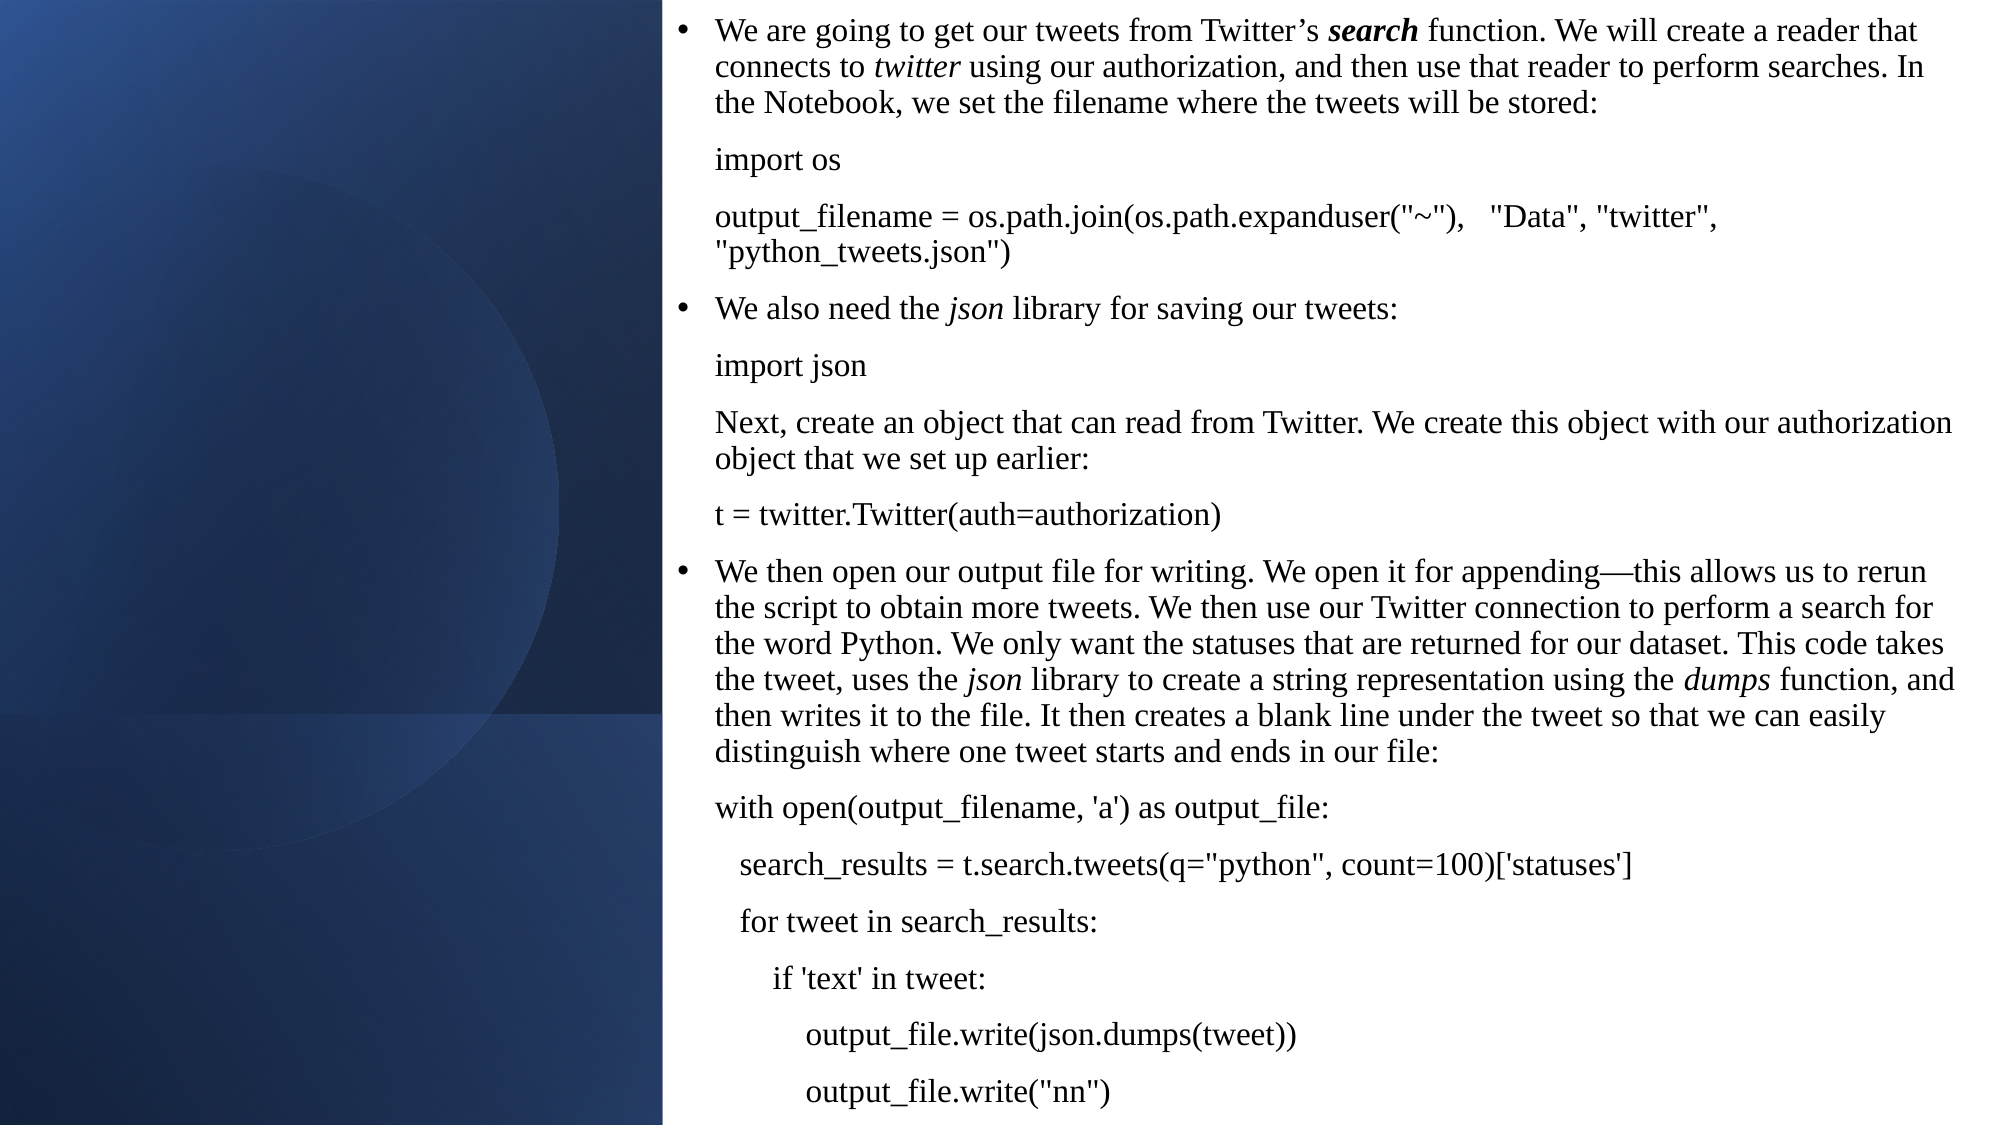

We are going to get our tweets from Twitter’s search function. We will create a reader that connects to twitter using our authorization, and then use that reader to perform searches. In the Notebook, we set the filename where the tweets will be stored:
import os
output_filename = os.path.join(os.path.expanduser("~"),   "Data", "twitter", "python_tweets.json")
We also need the json library for saving our tweets:
import json
Next, create an object that can read from Twitter. We create this object with our authorization object that we set up earlier:
t = twitter.Twitter(auth=authorization)
We then open our output file for writing. We open it for appending—this allows us to rerun the script to obtain more tweets. We then use our Twitter connection to perform a search for the word Python. We only want the statuses that are returned for our dataset. This code takes the tweet, uses the json library to create a string representation using the dumps function, and then writes it to the file. It then creates a blank line under the tweet so that we can easily distinguish where one tweet starts and ends in our file:
with open(output_filename, 'a') as output_file:
   search_results = t.search.tweets(q="python", count=100)['statuses']
   for tweet in search_results:
       if 'text' in tweet:
           output_file.write(json.dumps(tweet))
           output_file.write("nn")